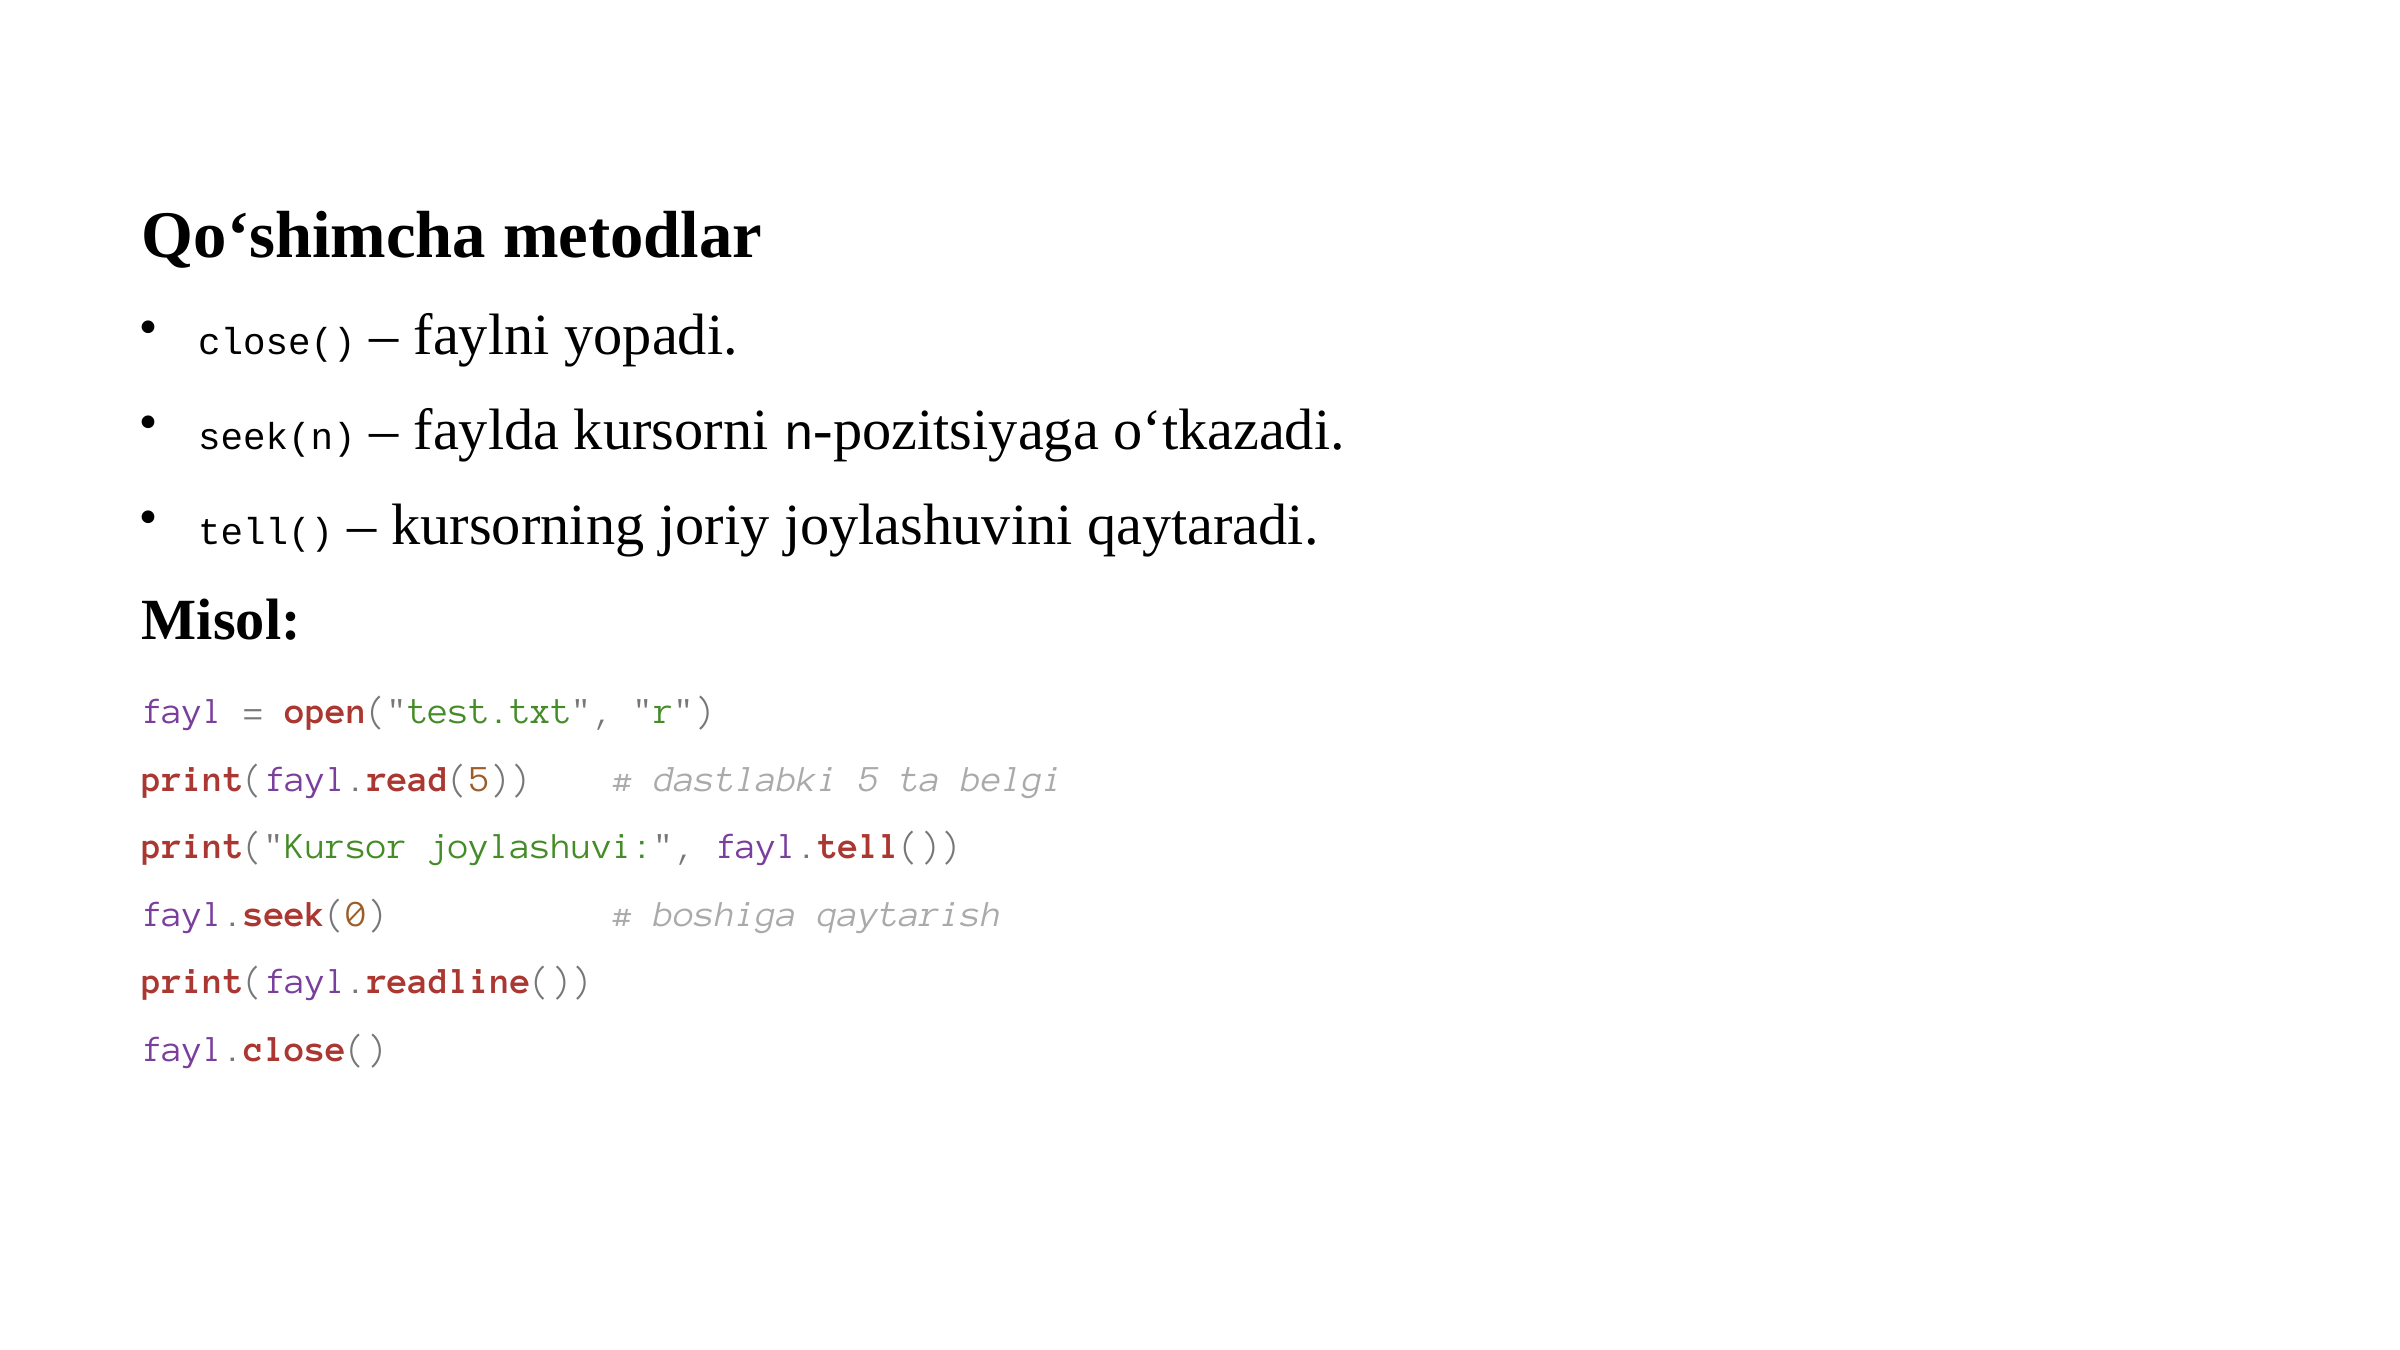

Qo‘shimcha metodlar
close() – faylni yopadi.
seek(n) – faylda kursorni n-pozitsiyaga o‘tkazadi.
tell() – kursorning joriy joylashuvini qaytaradi.
Misol:
fayl = open("test.txt", "r")
print(fayl.read(5))    # dastlabki 5 ta belgi
print("Kursor joylashuvi:", fayl.tell())
fayl.seek(0)           # boshiga qaytarish
print(fayl.readline())
fayl.close()